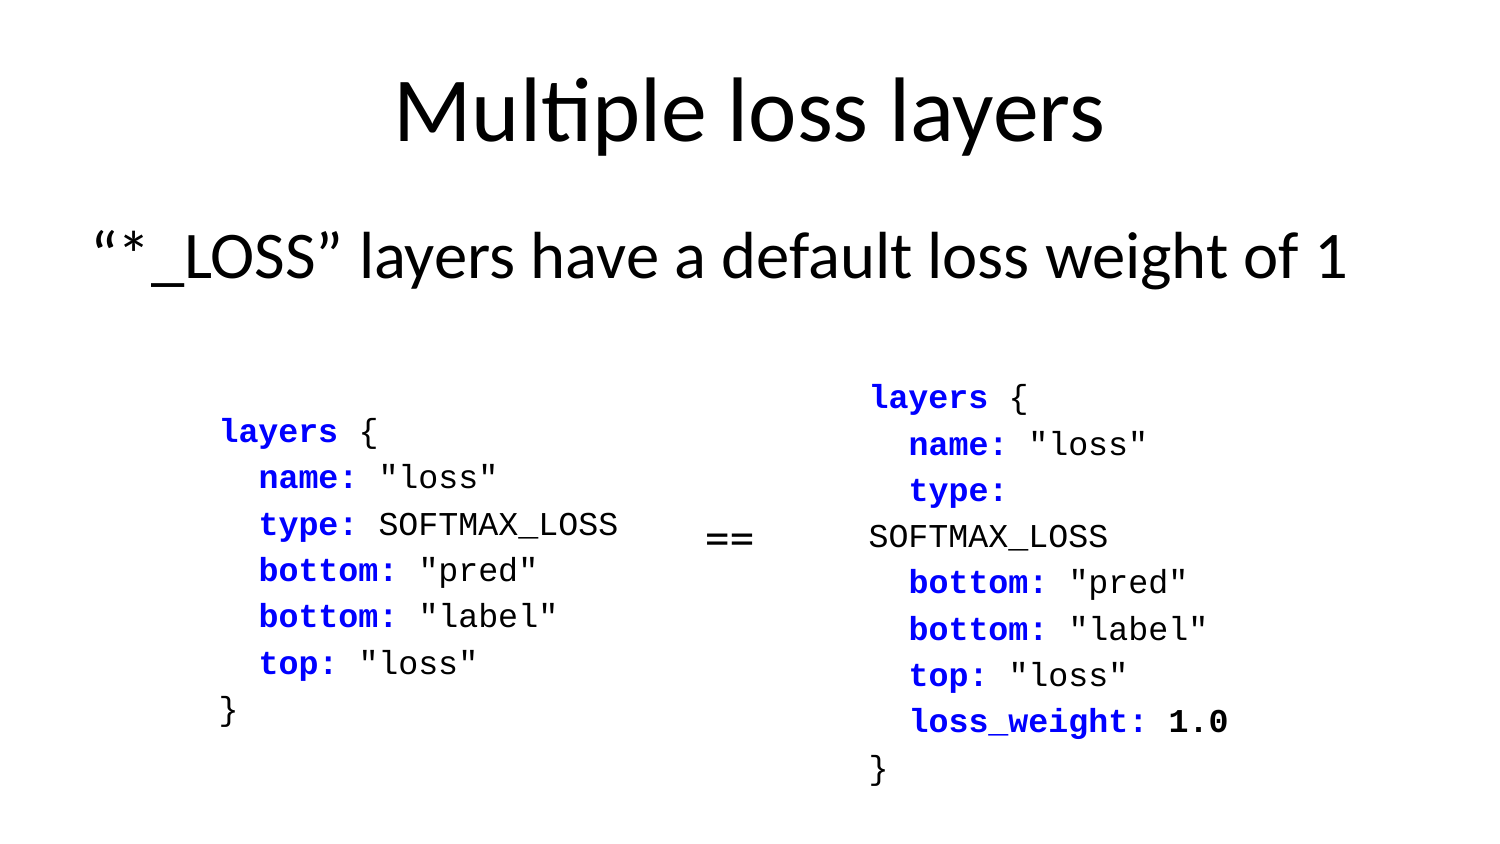

# Multiple loss layers
“*_LOSS” layers have a default loss weight of 1
layers {
  name: "loss"
  type: SOFTMAX_LOSS
  bottom: "pred"
  bottom: "label"
  top: "loss"
}
layers {
  name: "loss"
  type: SOFTMAX_LOSS
  bottom: "pred"
  bottom: "label"
  top: "loss"
  loss_weight: 1.0
}
==